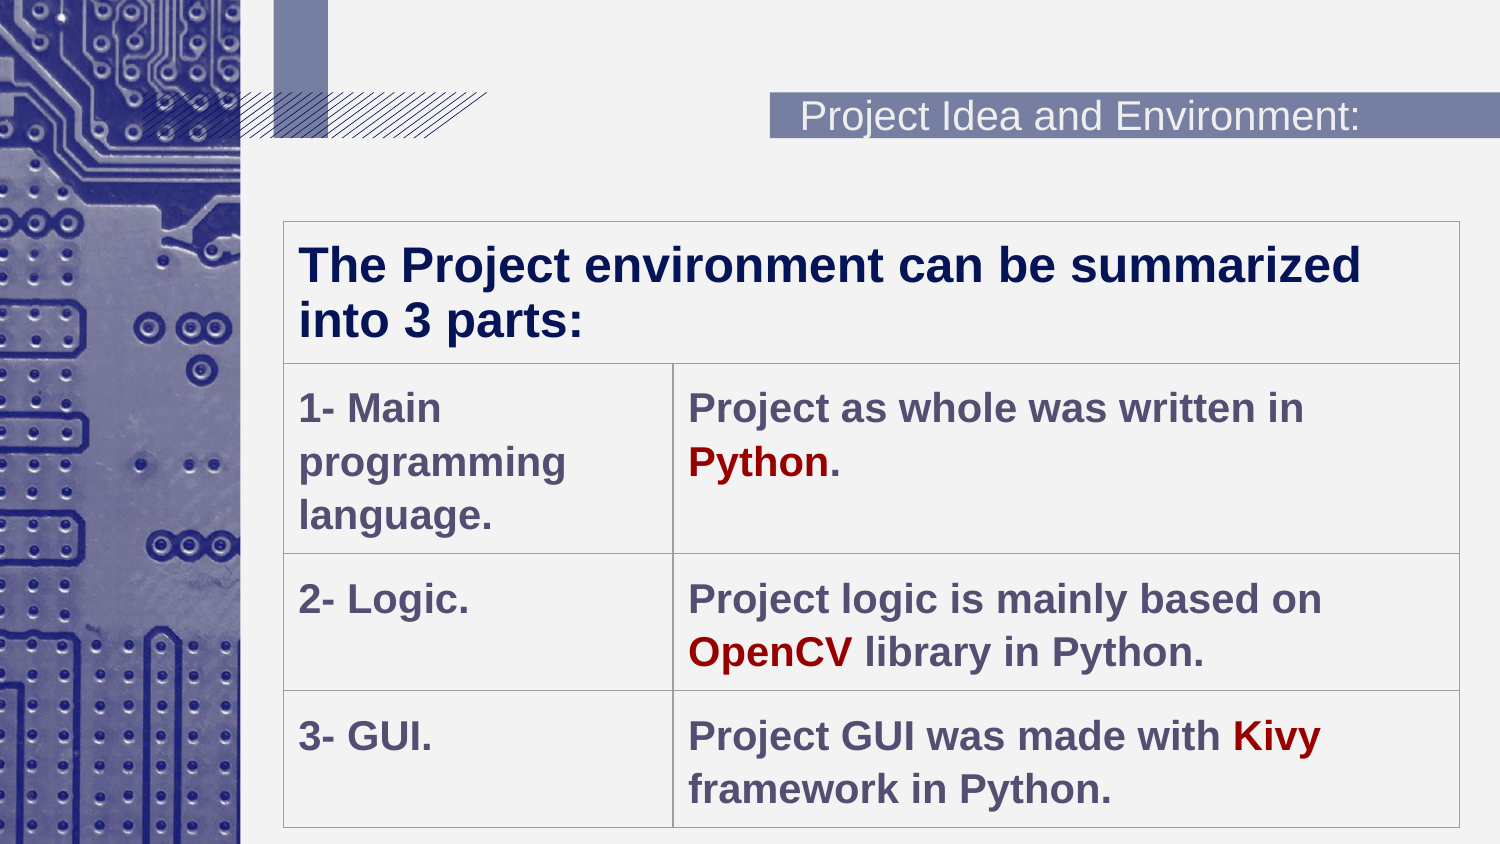

# Project Idea and Environment:
| The Project environment can be summarized into 3 parts: |  |
| --- | --- |
| 1- Main programming language. | Project as whole was written in Python. |
| 2- Logic. | Project logic is mainly based on OpenCV library in Python. |
| 3- GUI. | Project GUI was made with Kivy framework in Python. |